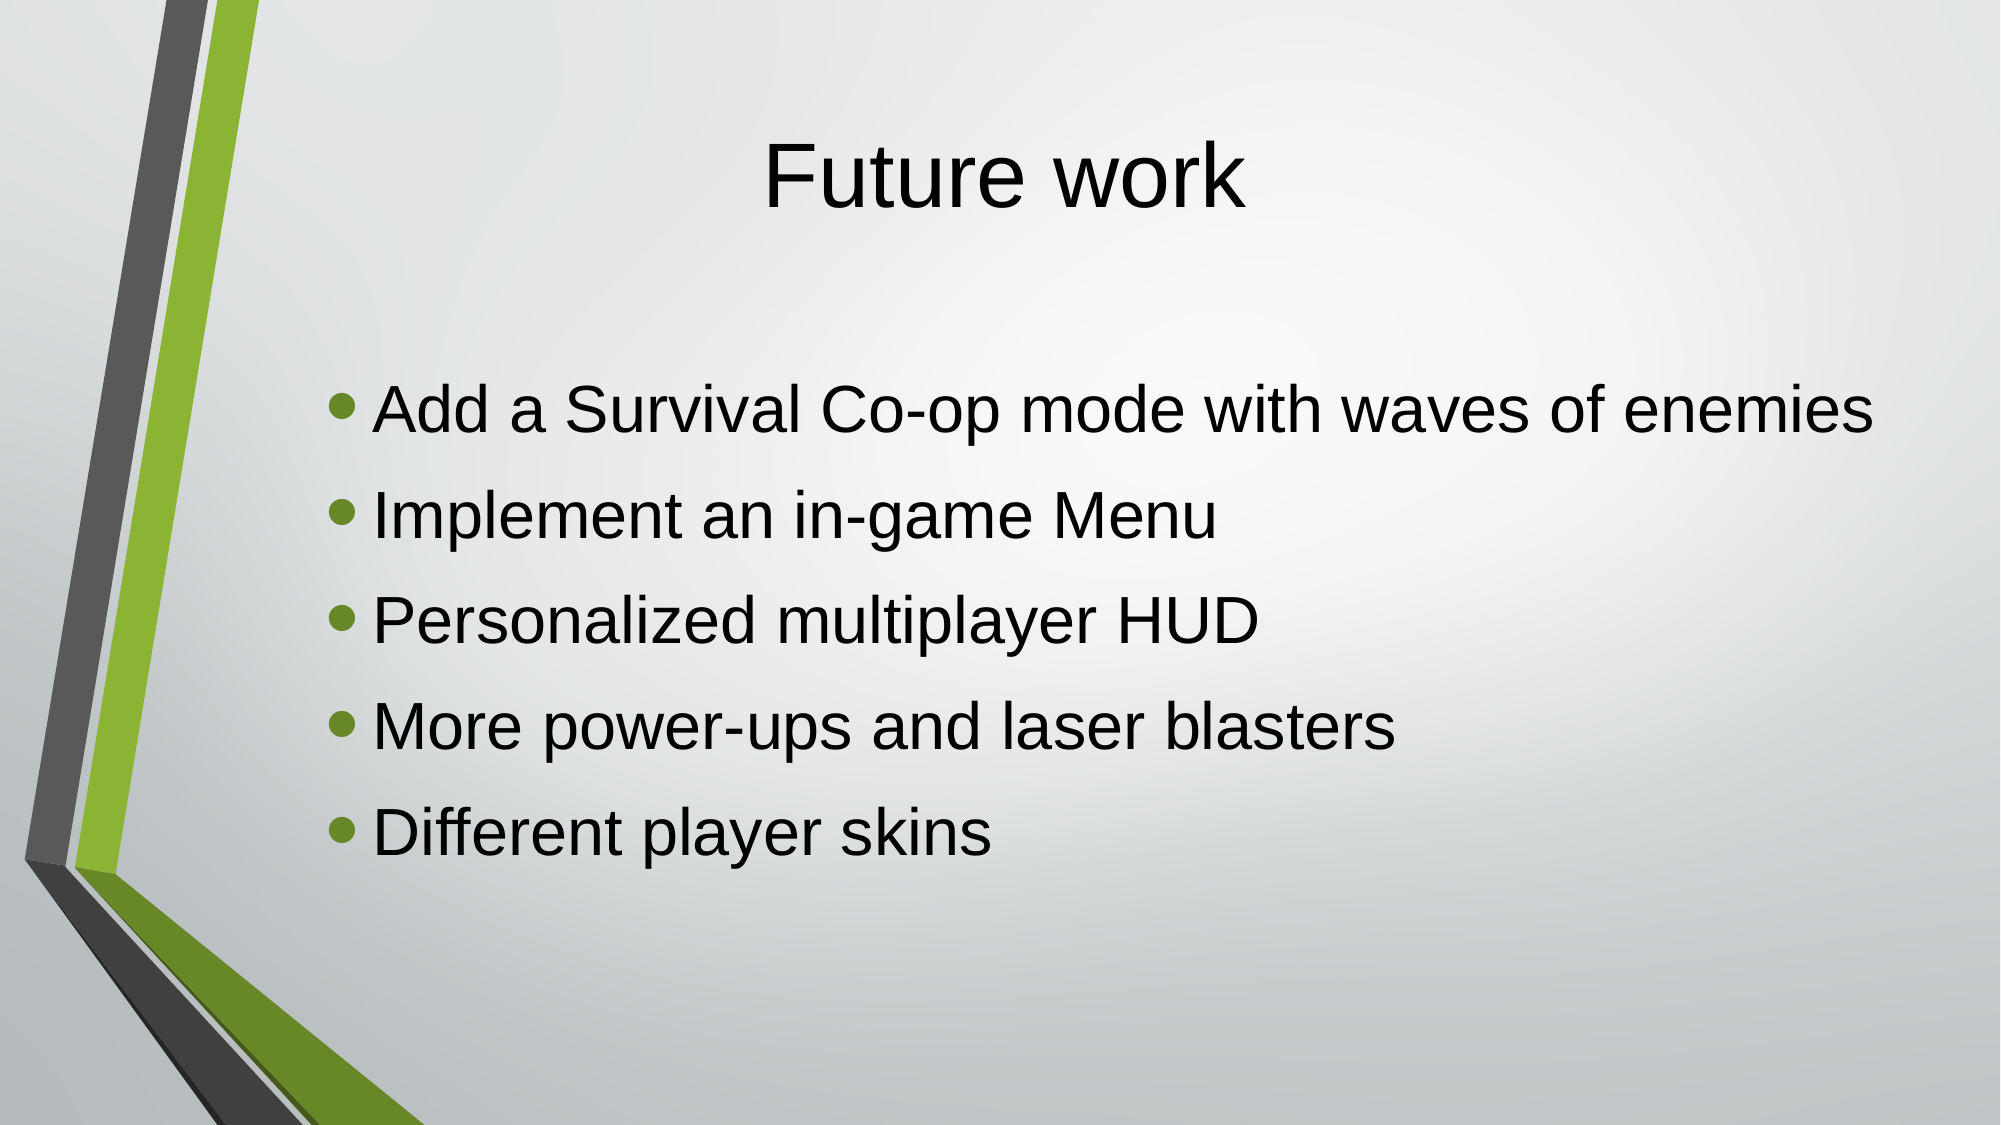

# Future work
Add a Survival Co-op mode with waves of enemies
Implement an in-game Menu
Personalized multiplayer HUD
More power-ups and laser blasters
Different player skins